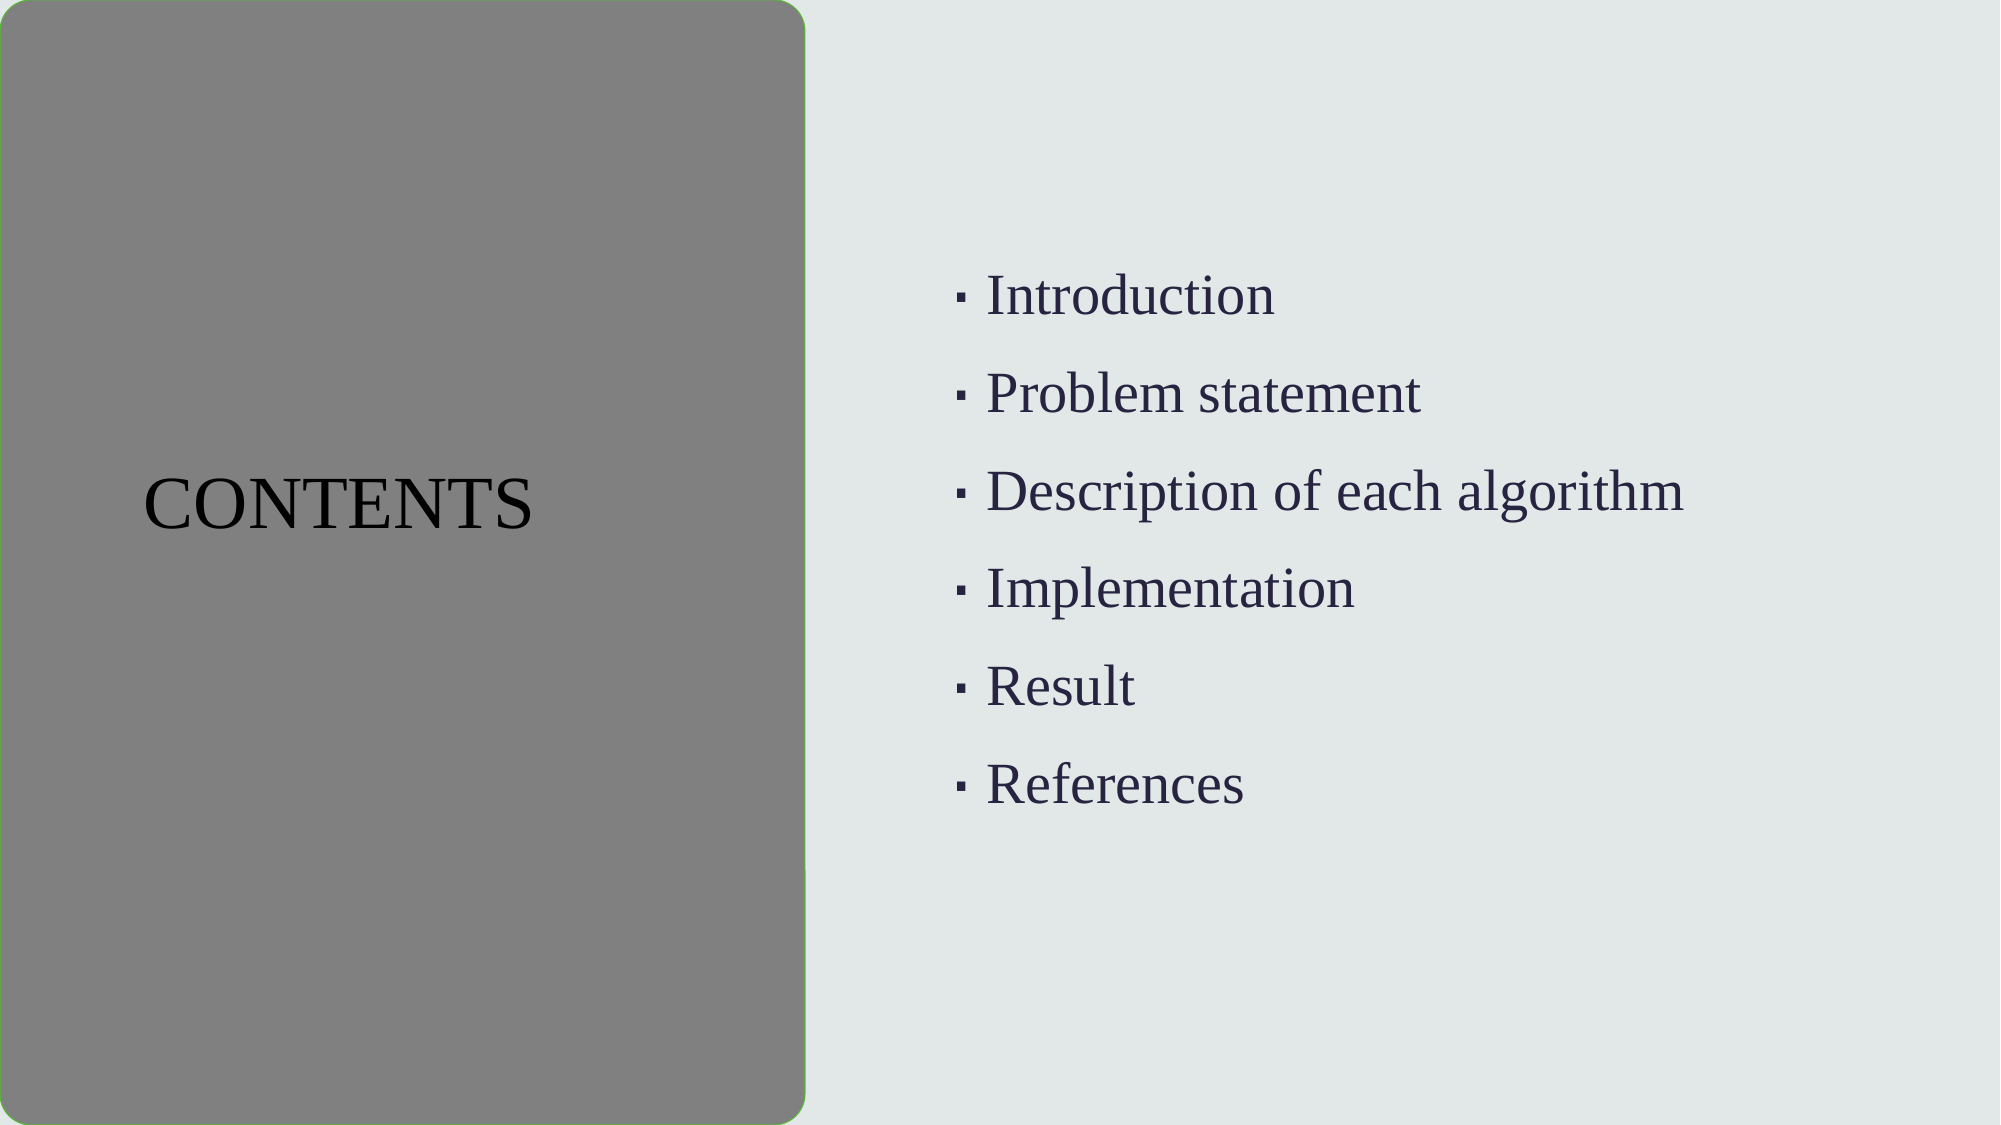

Introduction
Problem statement
Description of each algorithm
Implementation
Result
References

CONTENTS